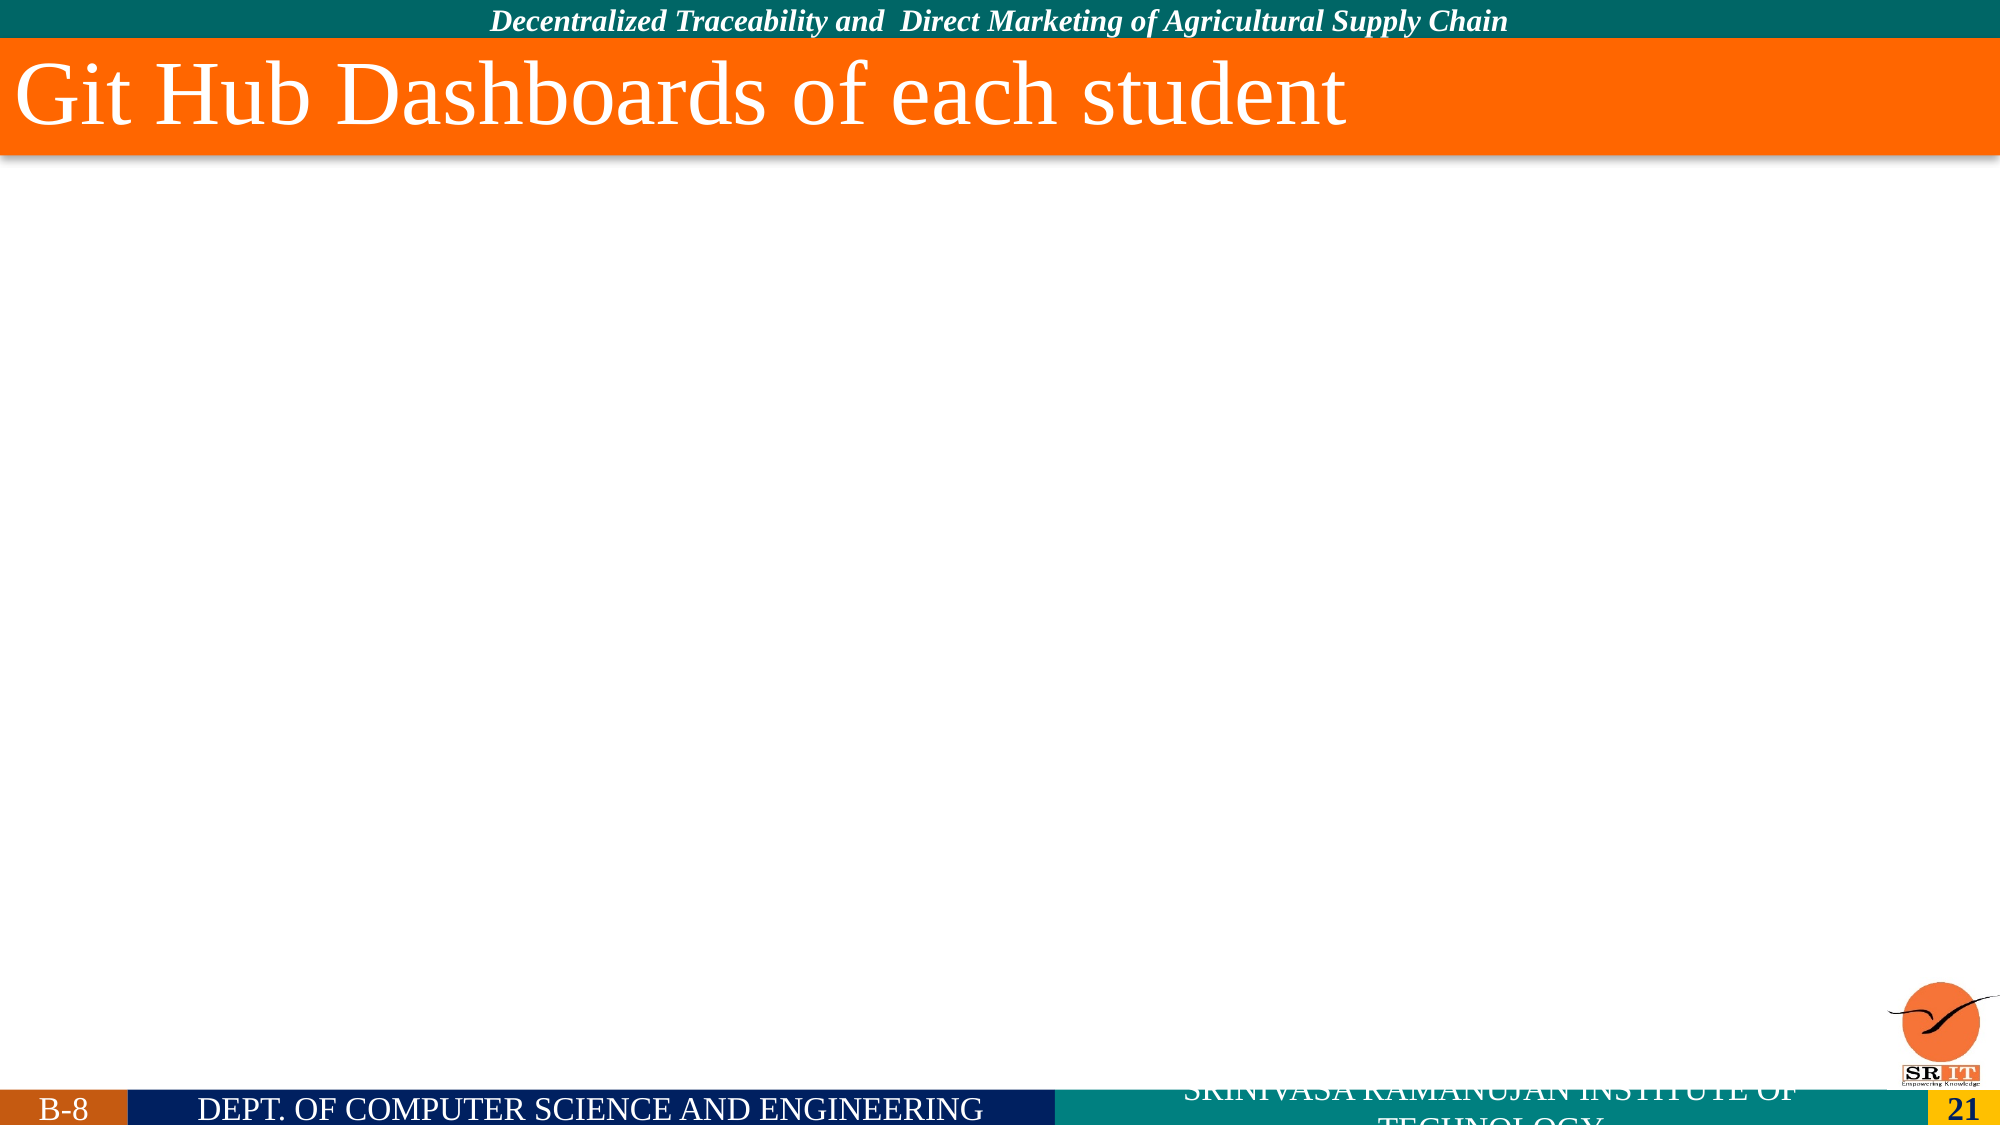

# Git Hub Dashboards of each student